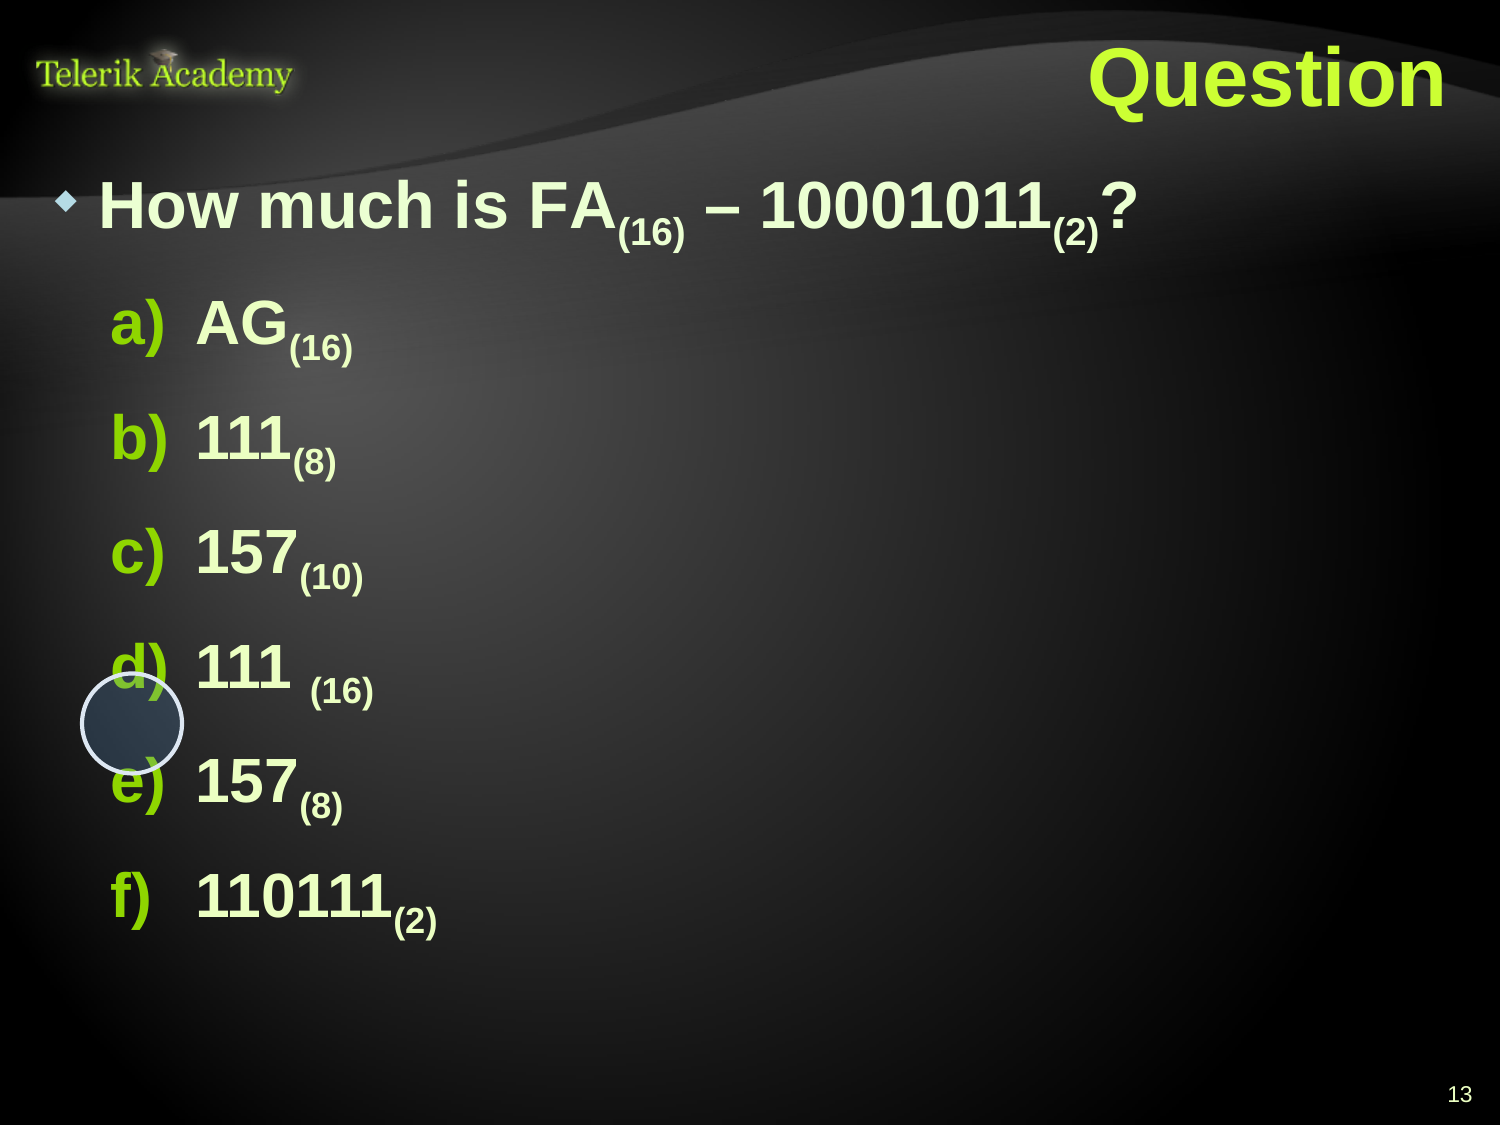

# Question
How much is FА(16) – 10001011(2)?
АG(16)
111(8)
157(10)
111 (16)
157(8)
110111(2)

13